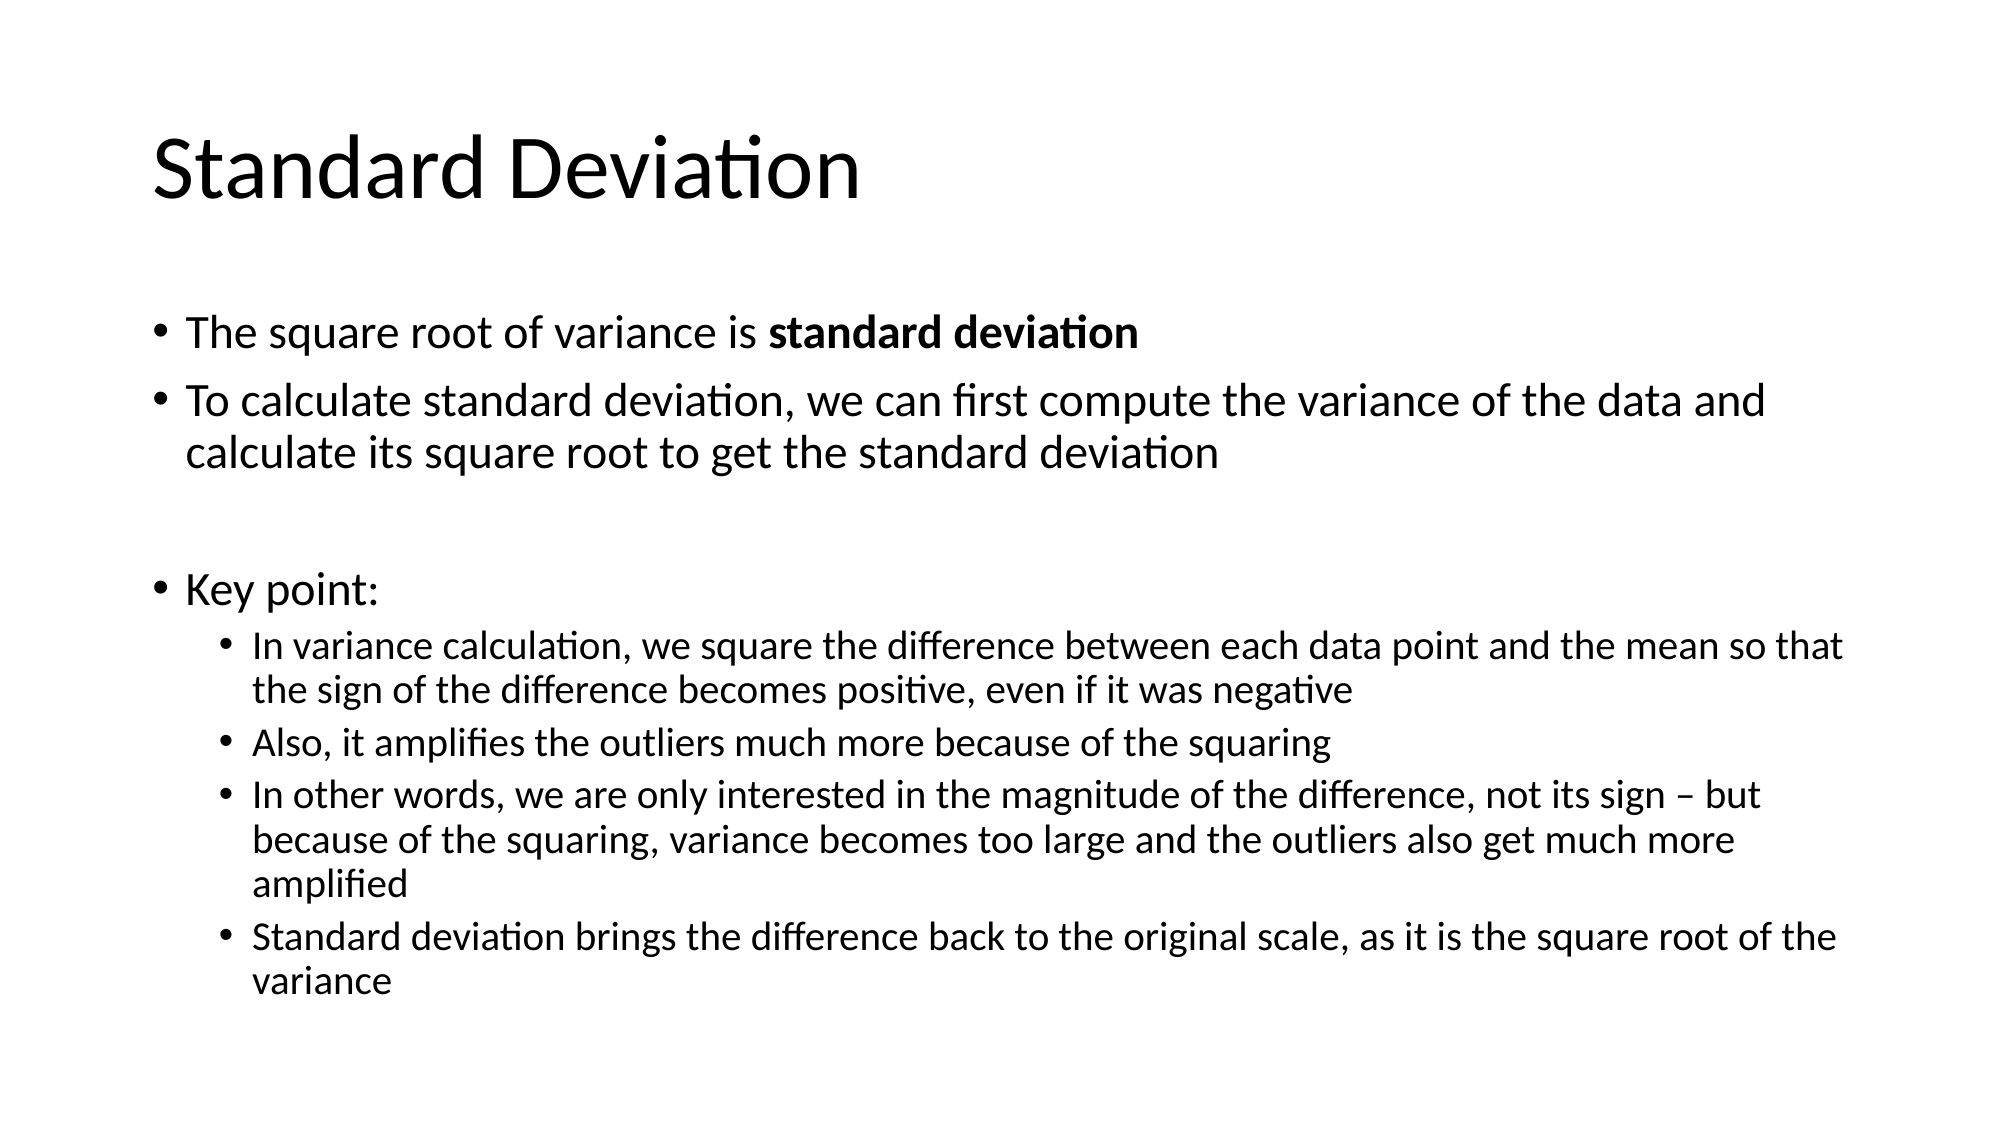

# Standard Deviation
The square root of variance is standard deviation
To calculate standard deviation, we can first compute the variance of the data and calculate its square root to get the standard deviation

Key point:
In variance calculation, we square the difference between each data point and the mean so that the sign of the difference becomes positive, even if it was negative
Also, it amplifies the outliers much more because of the squaring
In other words, we are only interested in the magnitude of the difference, not its sign – but because of the squaring, variance becomes too large and the outliers also get much more amplified
Standard deviation brings the difference back to the original scale, as it is the square root of the variance